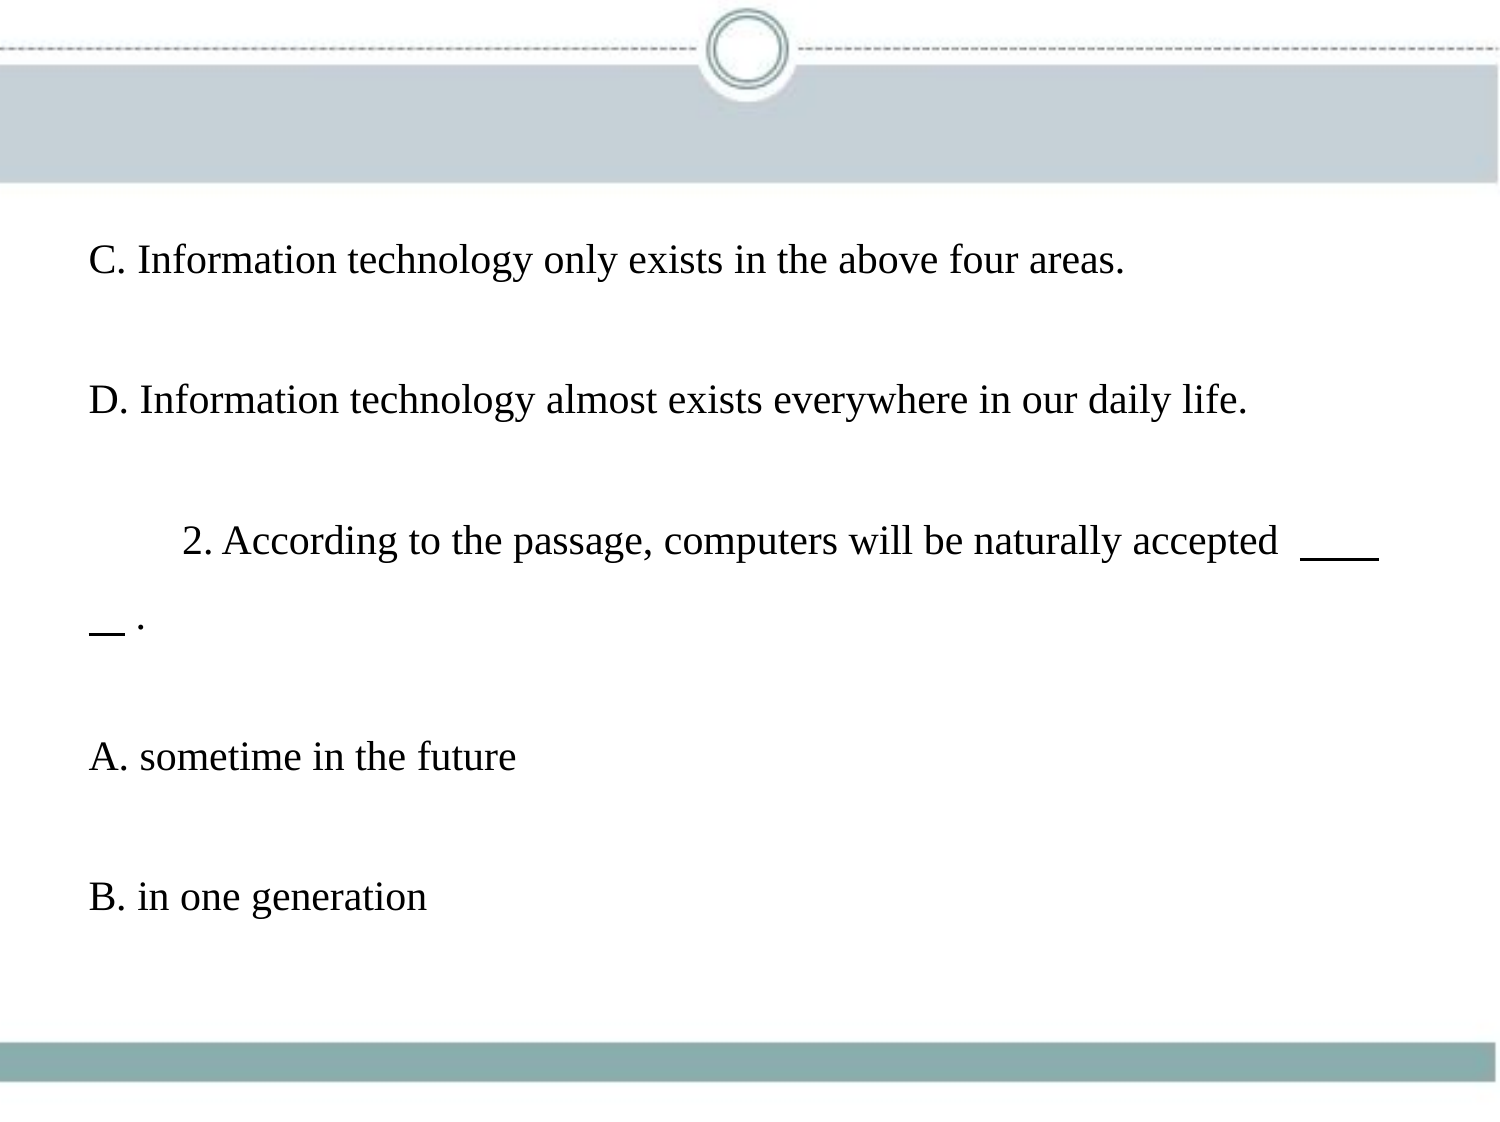

C. Information technology only exists in the above four areas.
D. Information technology almost exists everywhere in our daily life.
　　2. According to the passage, computers will be naturally accepted 　    
    .
A. sometime in the future
B. in one generation